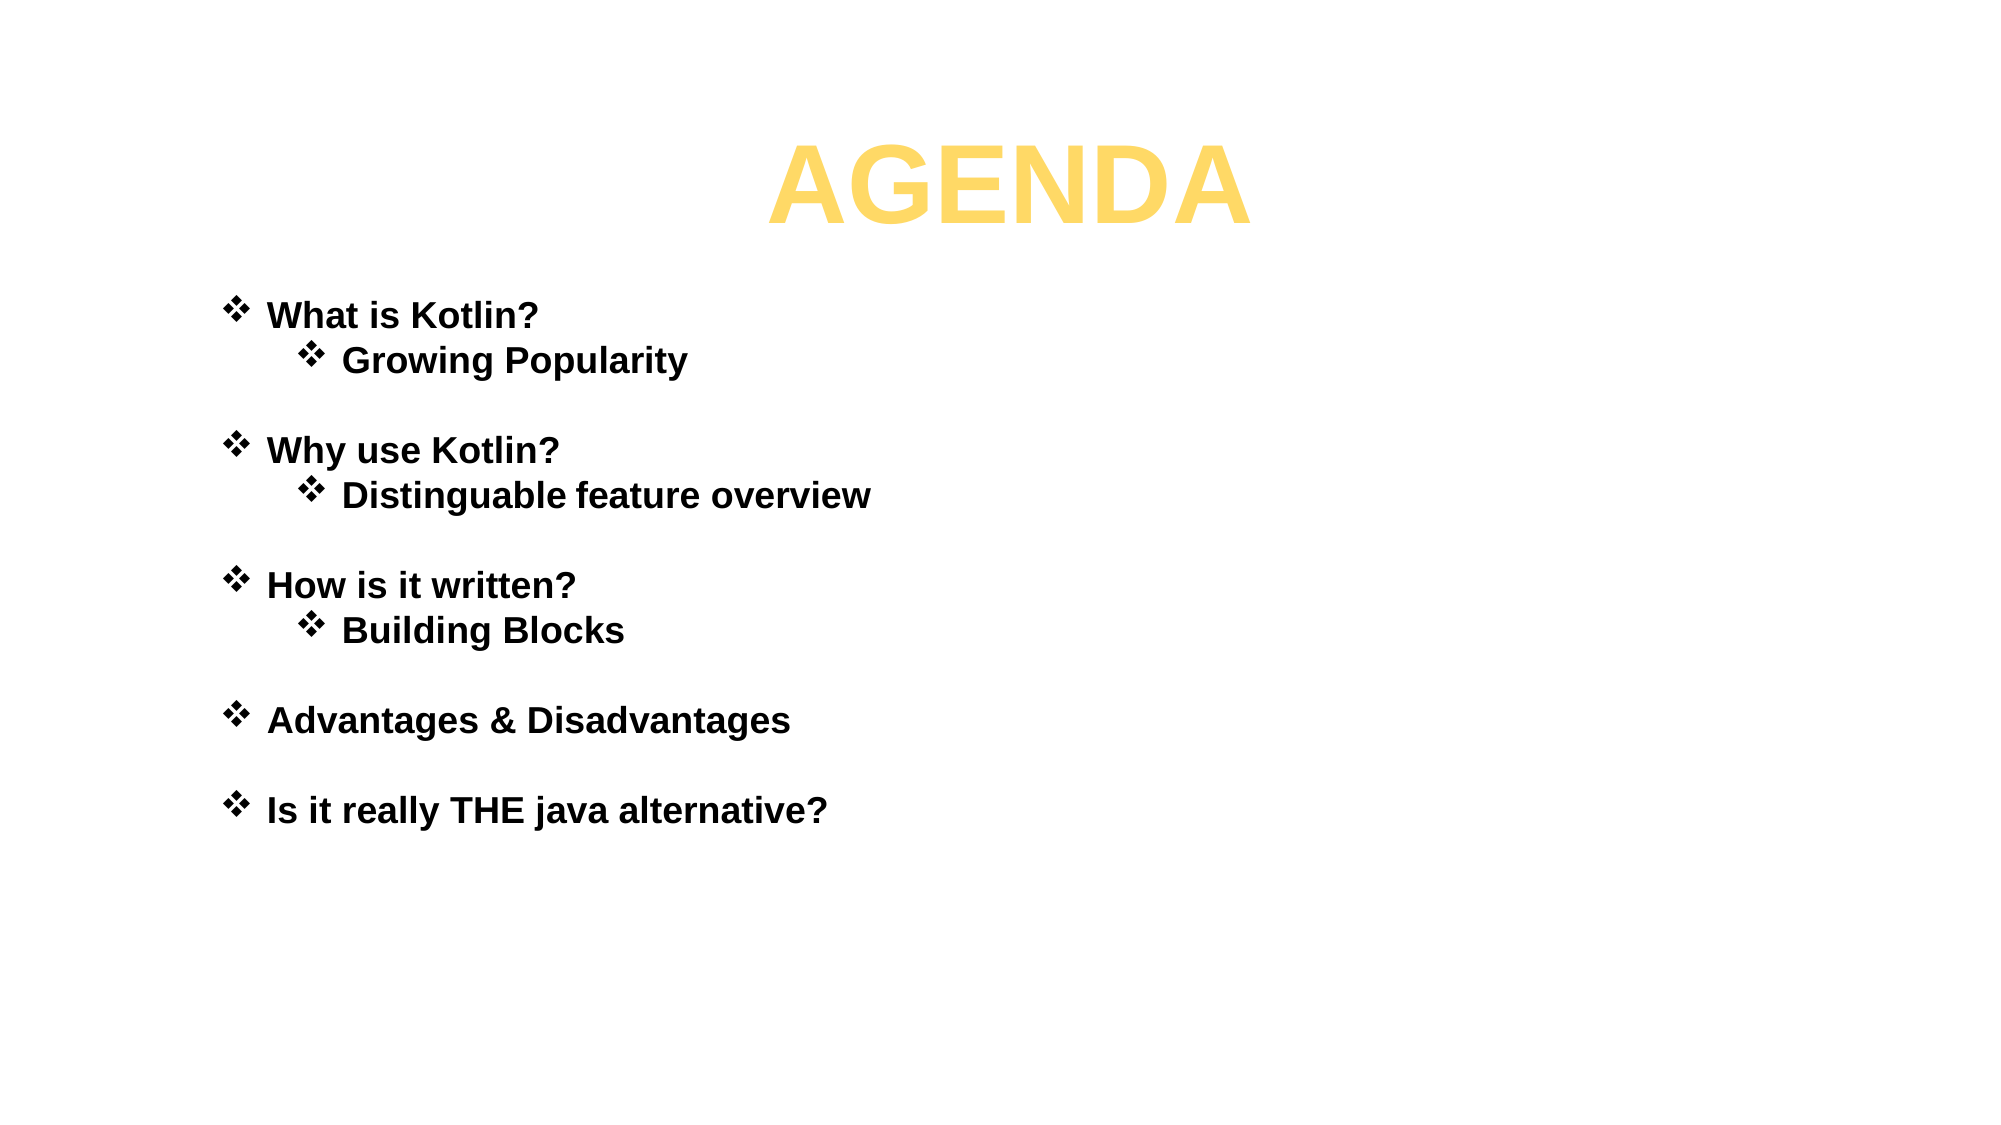

AGENDA

What is Kotlin?
Growing Popularity

Why use Kotlin?
Distinguable feature overview

How is it written?
Building Blocks

Advantages & Disadvantages

Is it really THE java alternative?